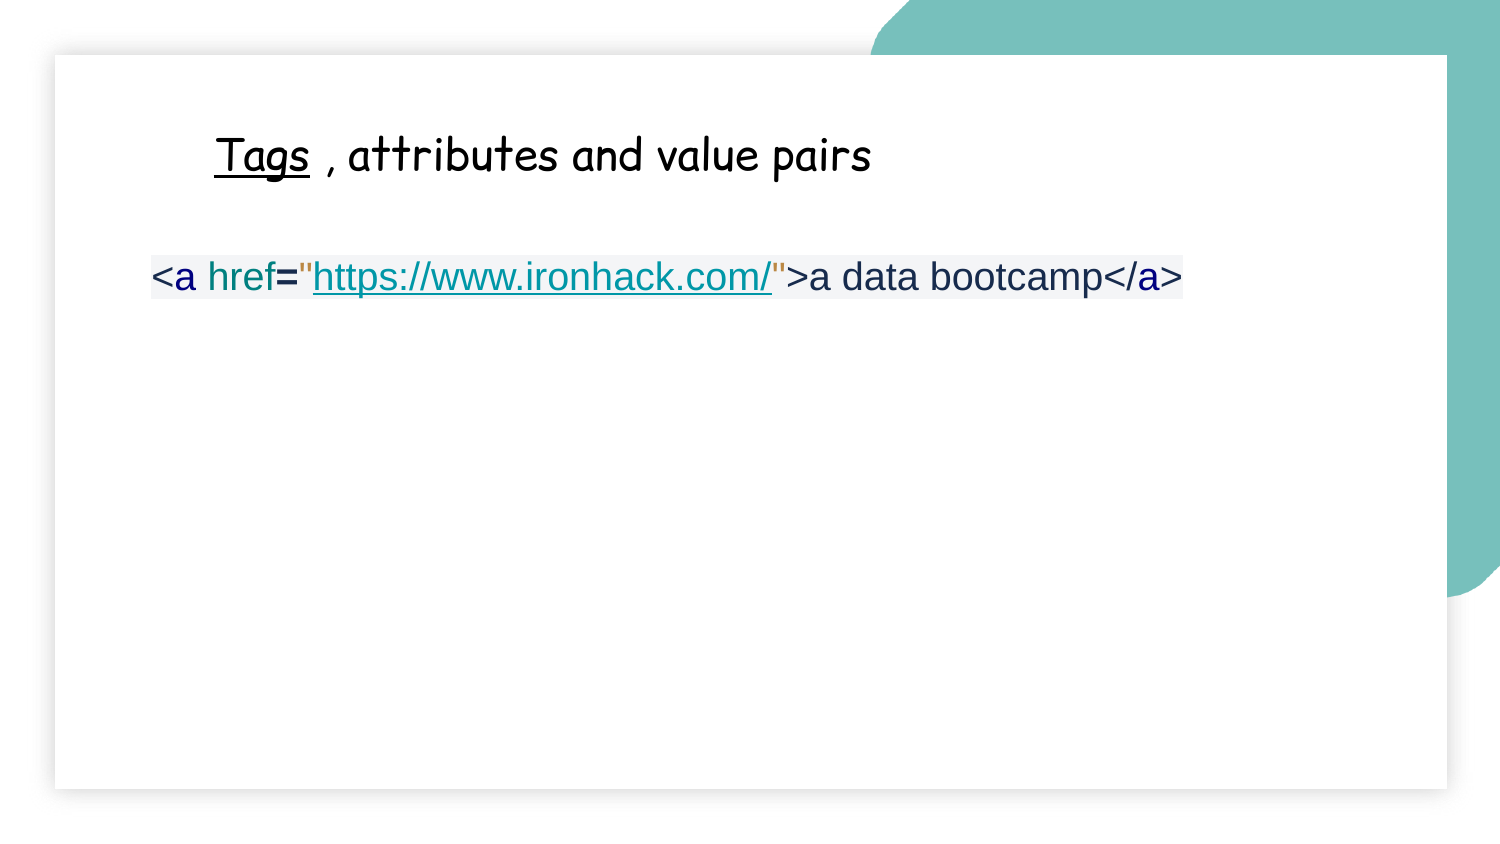

Tags , attributes and value pairs
<a href="https://www.ironhack.com/">a data bootcamp</a>